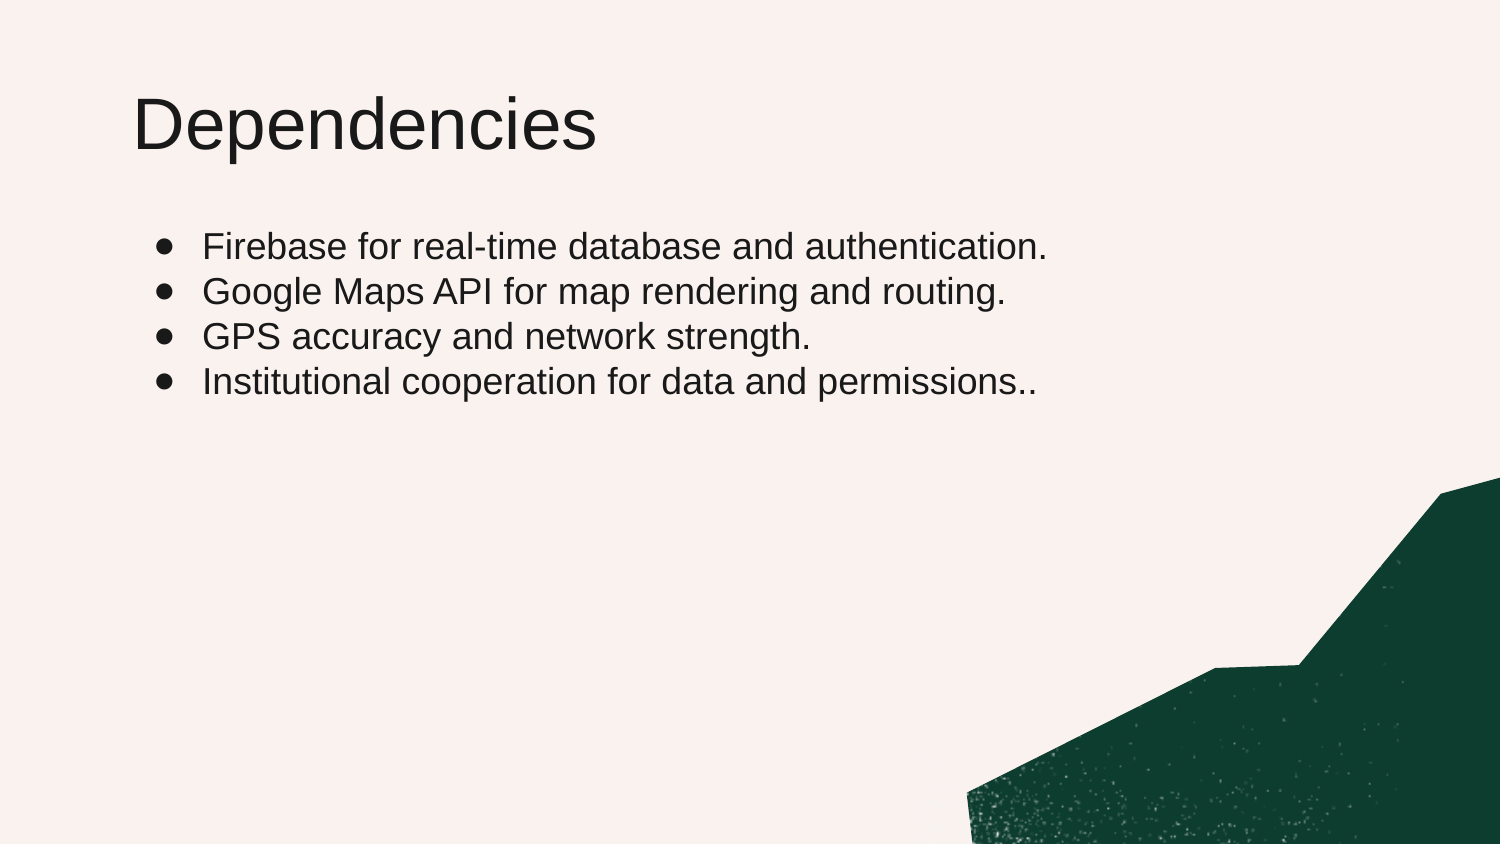

# Dependencies

Firebase for real-time database and authentication.
Google Maps API for map rendering and routing.
GPS accuracy and network strength.
Institutional cooperation for data and permissions..